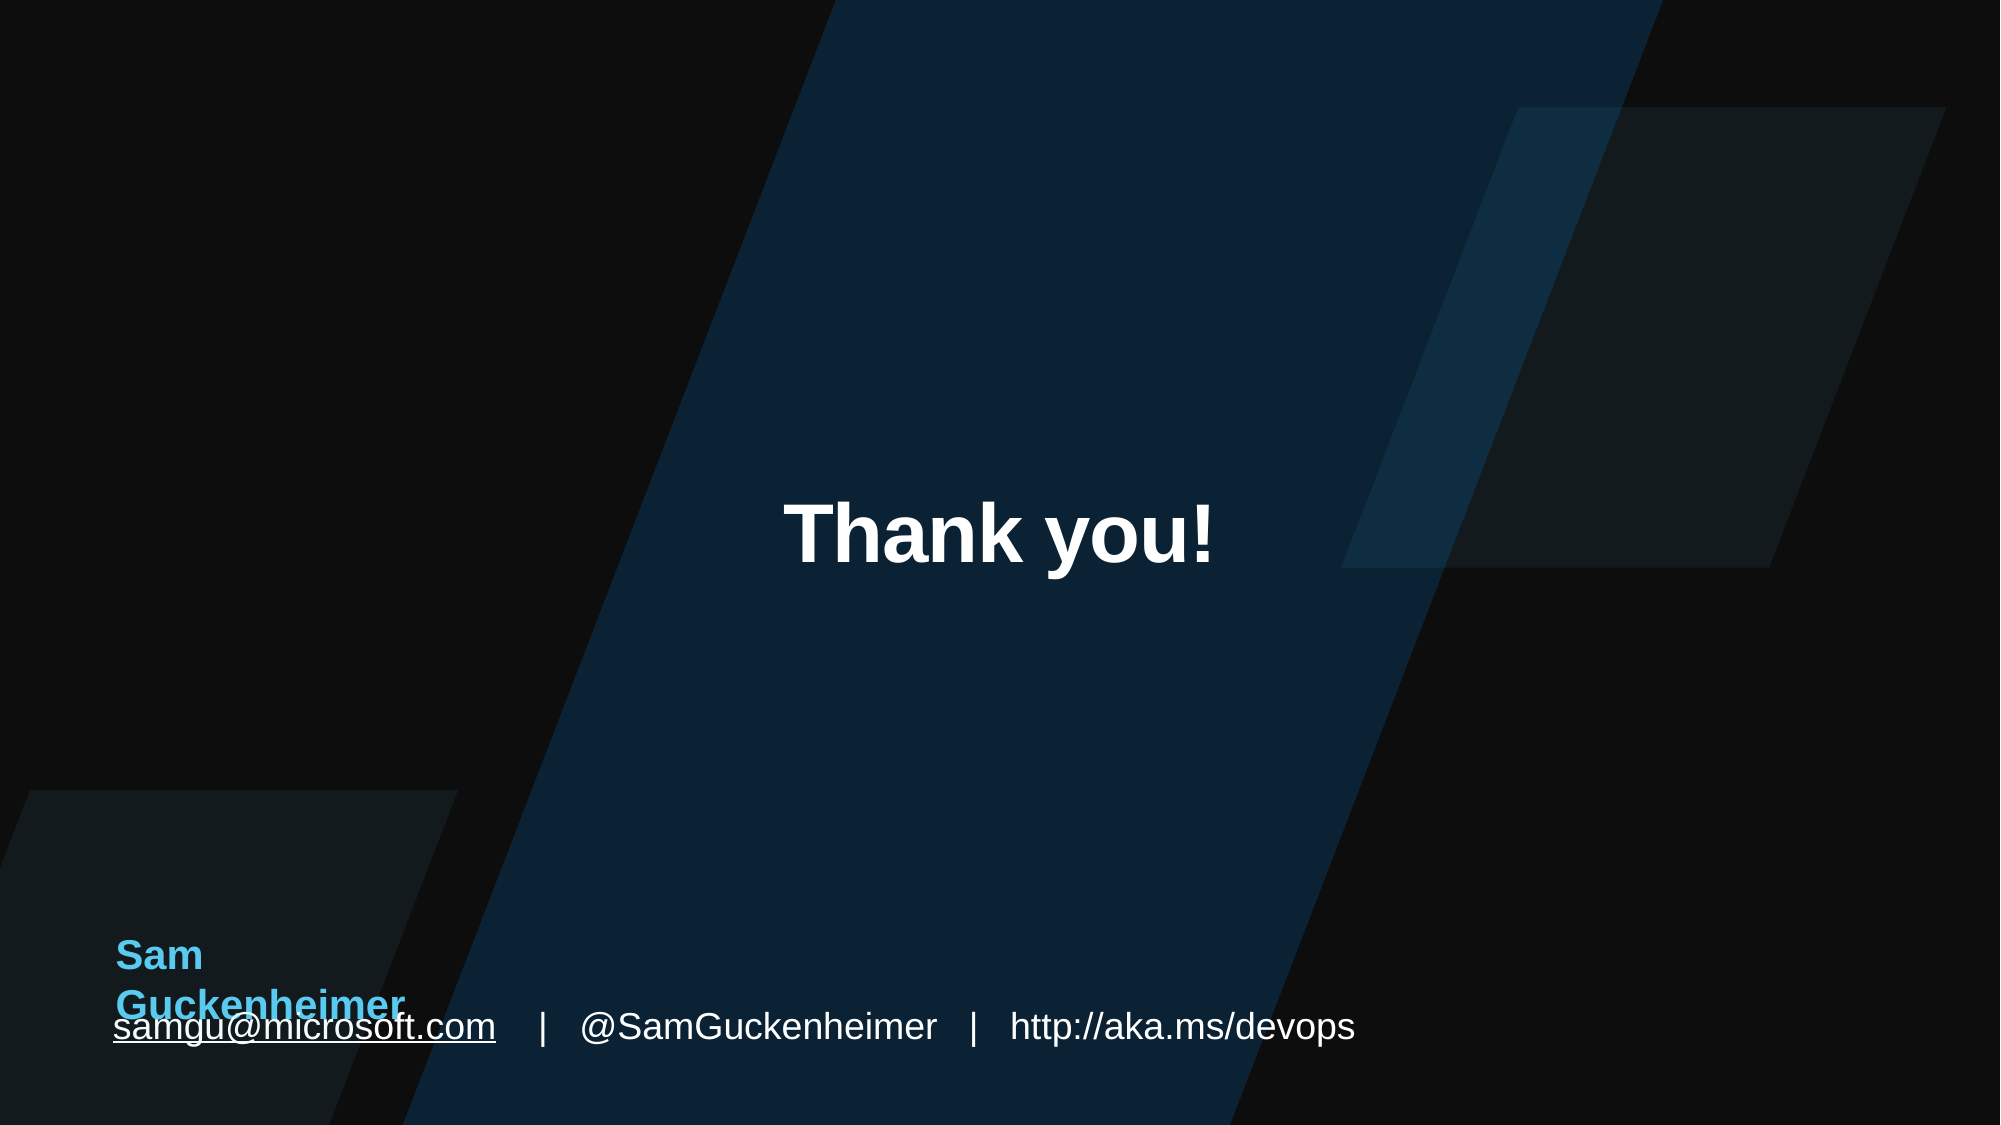

# Thank you!

Sam Guckenheimer

samgu@microsoft.com    |   @SamGuckenheimer   |   http://aka.ms/devops